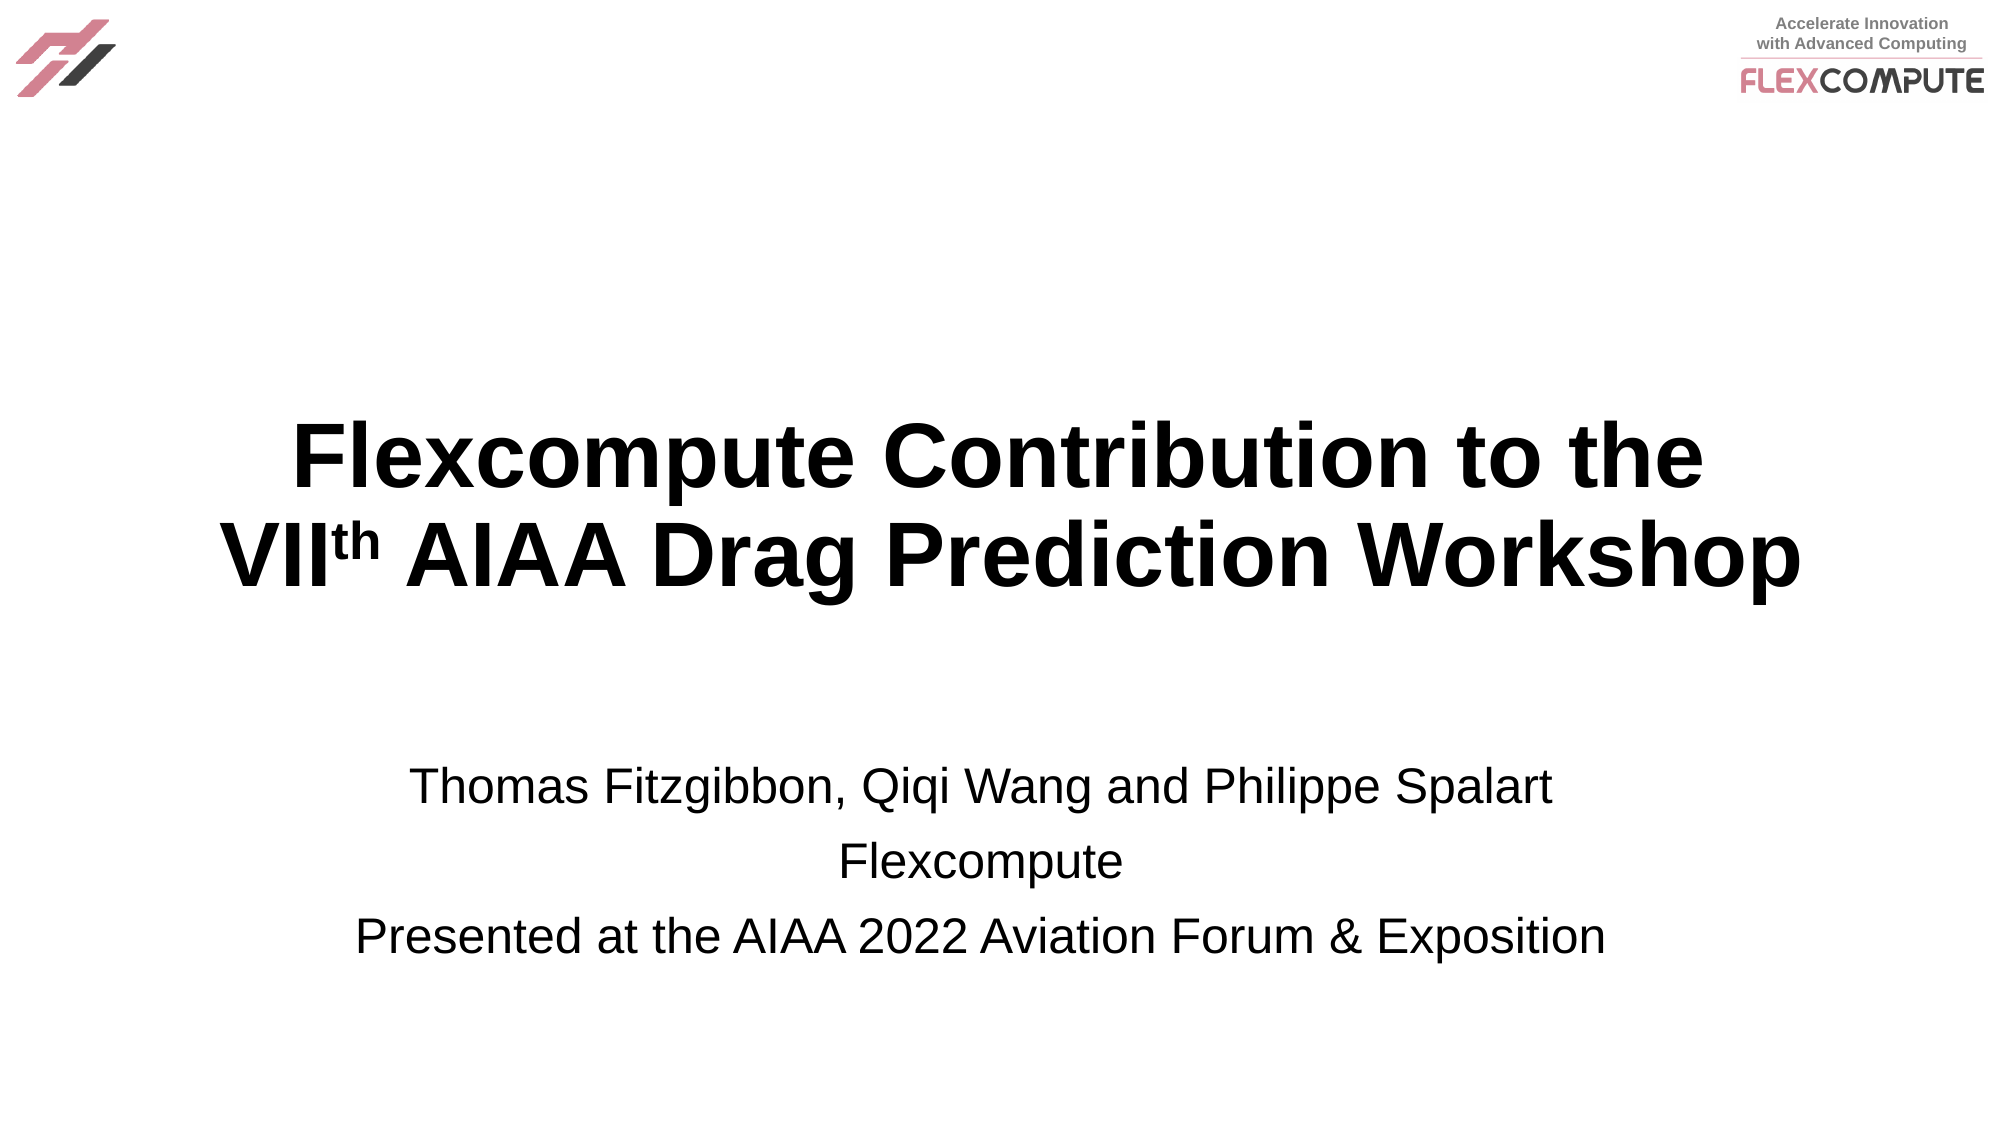

# Flexcompute Contribution to the VIIth AIAA Drag Prediction Workshop
Thomas Fitzgibbon, Qiqi Wang and Philippe Spalart
Flexcompute
Presented at the AIAA 2022 Aviation Forum & Exposition